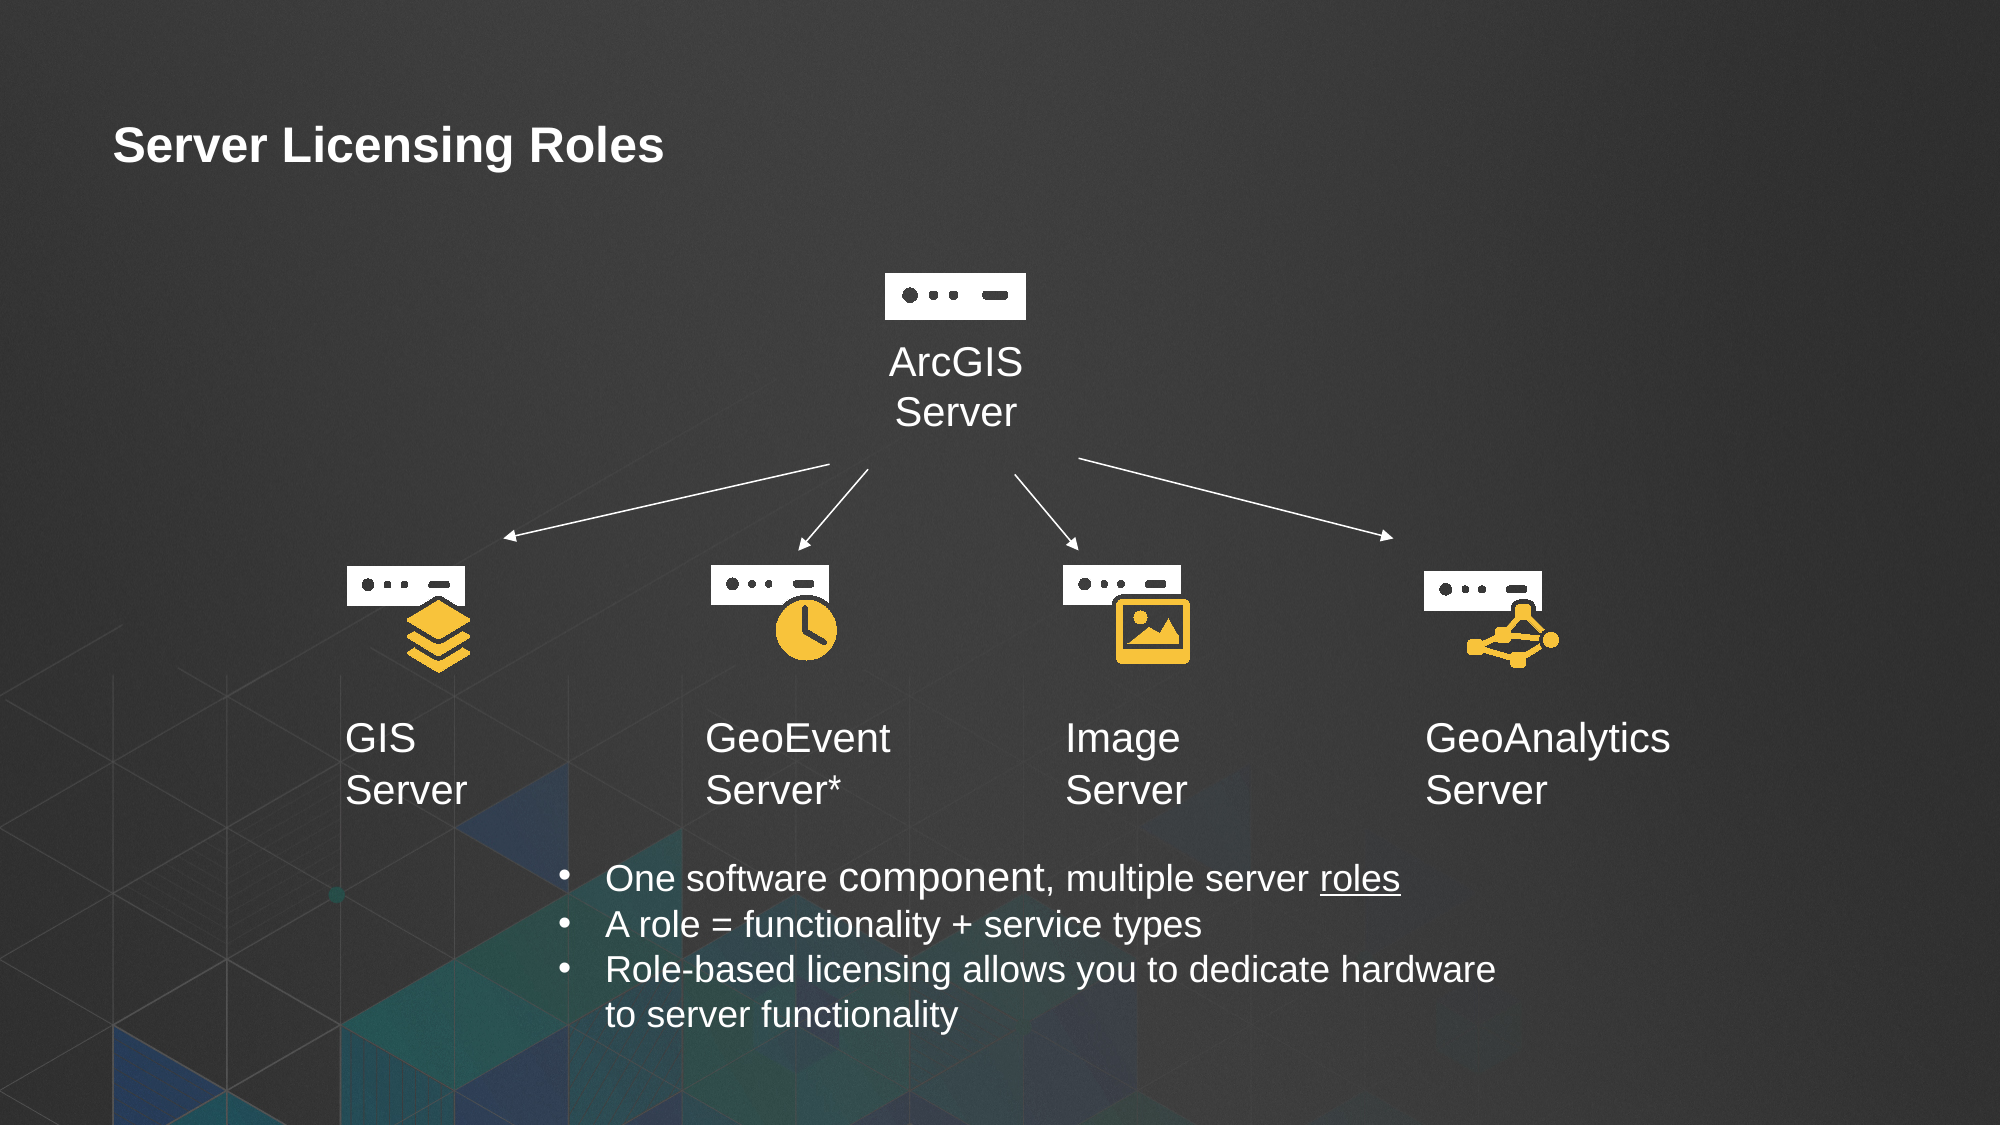

# Server Licensing Roles

ArcGIS Server

GIS Server
GeoEvent Server*
Image Server
GeoAnalytics Server
One software component, multiple server roles
A role = functionality + service types
Role-based licensing allows you to dedicate hardware to server functionality